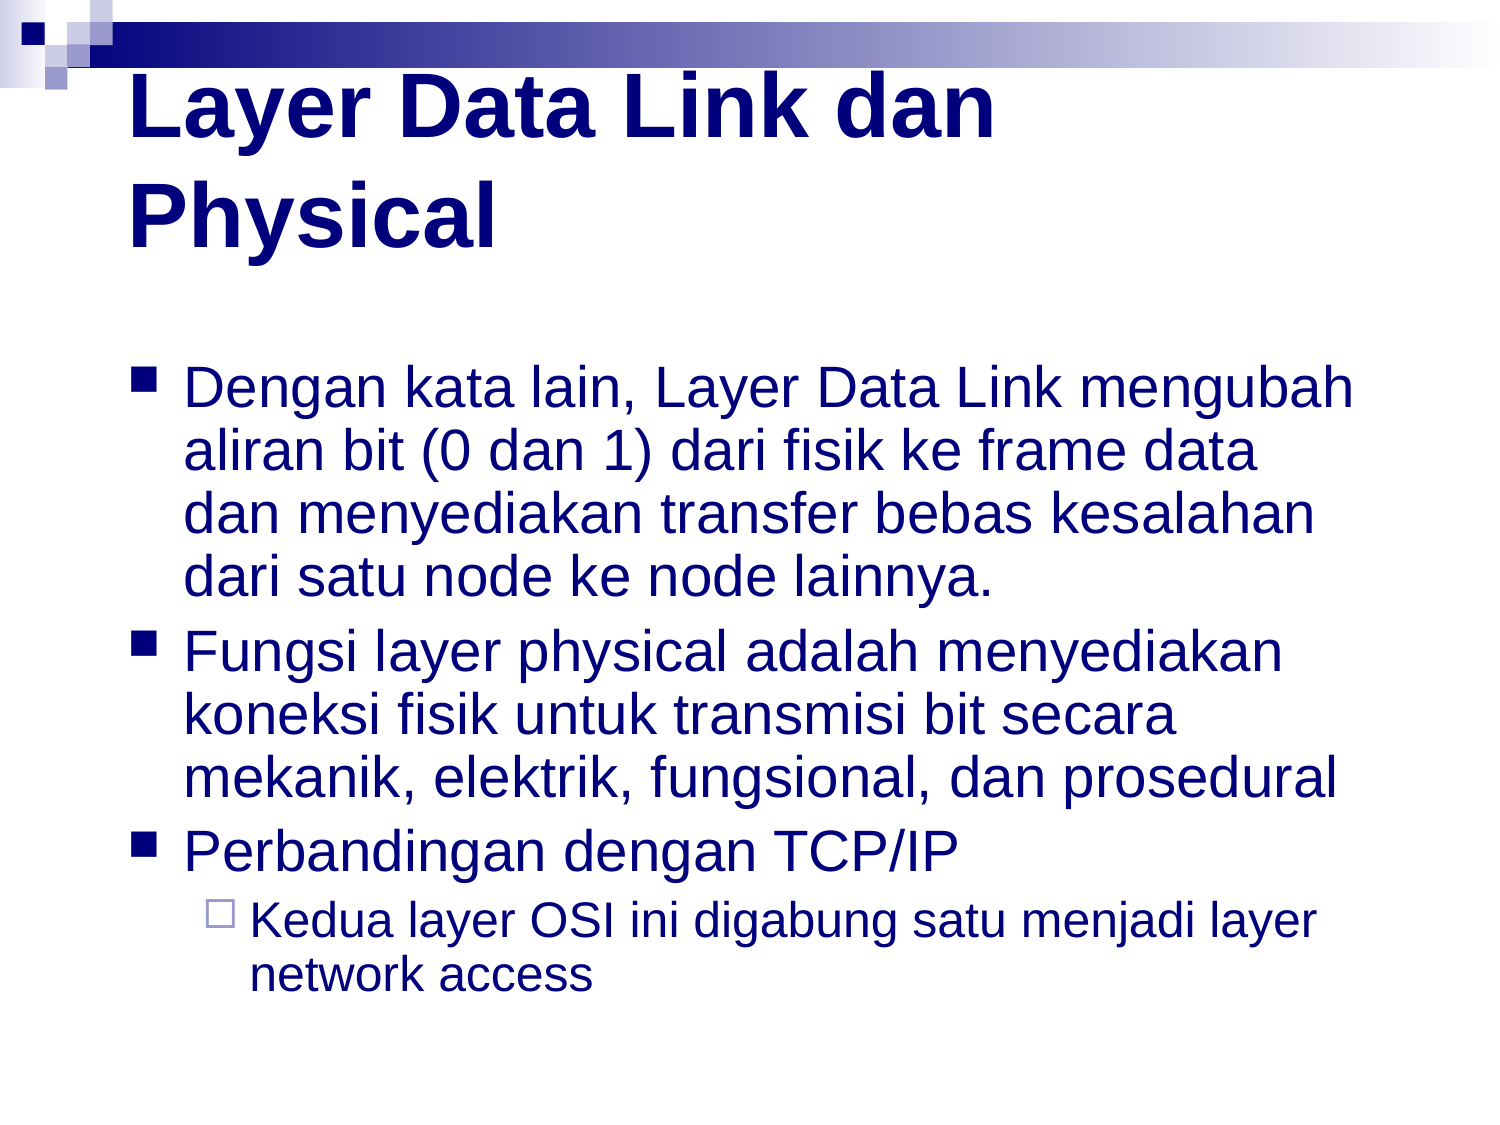

# Layer Data Link dan Physical
Dengan kata lain, Layer Data Link mengubah aliran bit (0 dan 1) dari fisik ke frame data dan menyediakan transfer bebas kesalahan dari satu node ke node lainnya.
Fungsi layer physical adalah menyediakan koneksi fisik untuk transmisi bit secara mekanik, elektrik, fungsional, dan prosedural
Perbandingan dengan TCP/IP
Kedua layer OSI ini digabung satu menjadi layer network access